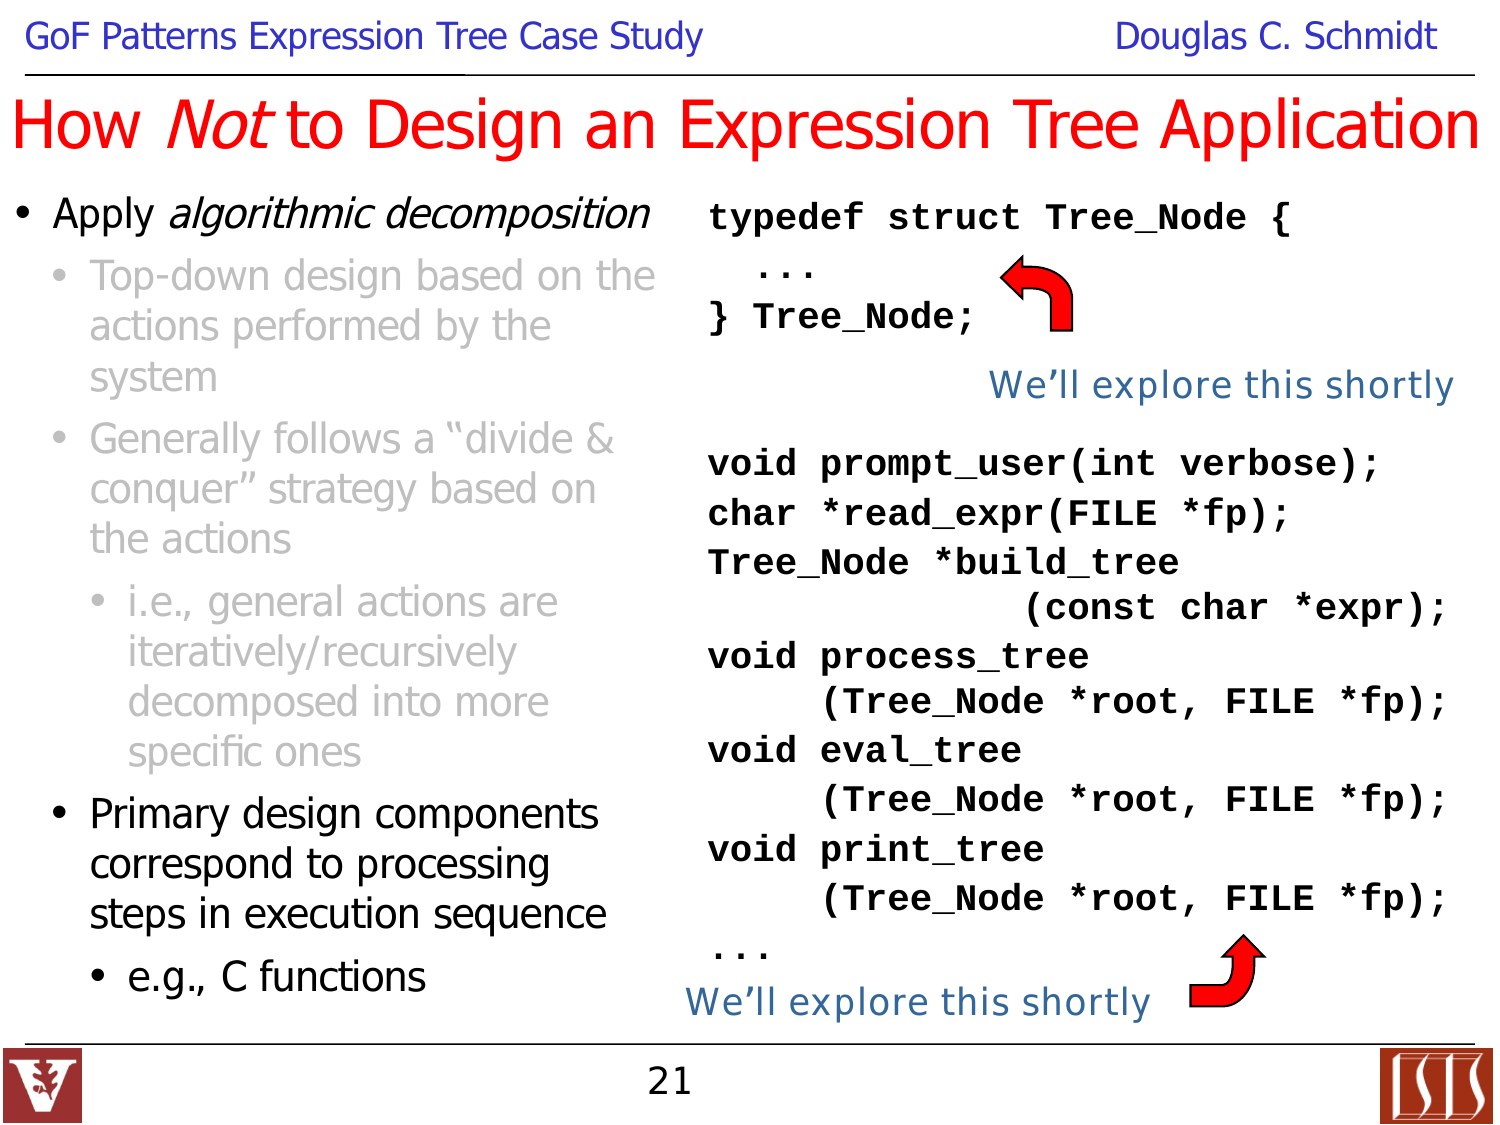

# How Not to Design an Expression Tree Application
Apply algorithmic decomposition
Top-down design based on the actions performed by the system
Generally follows a “divide & conquer” strategy based on the actions
i.e., general actions are iteratively/recursively decomposed into more specific ones
Primary design components correspond to processing steps in execution sequence
e.g., C functions

typedef struct Tree_Node {
  ...
} Tree_Node;

void prompt_user(int verbose);
char *read_expr(FILE *fp);
Tree_Node *build_tree
              (const char *expr);
void process_tree
     (Tree_Node *root, FILE *fp);
void eval_tree
     (Tree_Node *root, FILE *fp);
void print_tree
     (Tree_Node *root, FILE *fp);
...

We’ll explore this shortly

We’ll explore this shortly